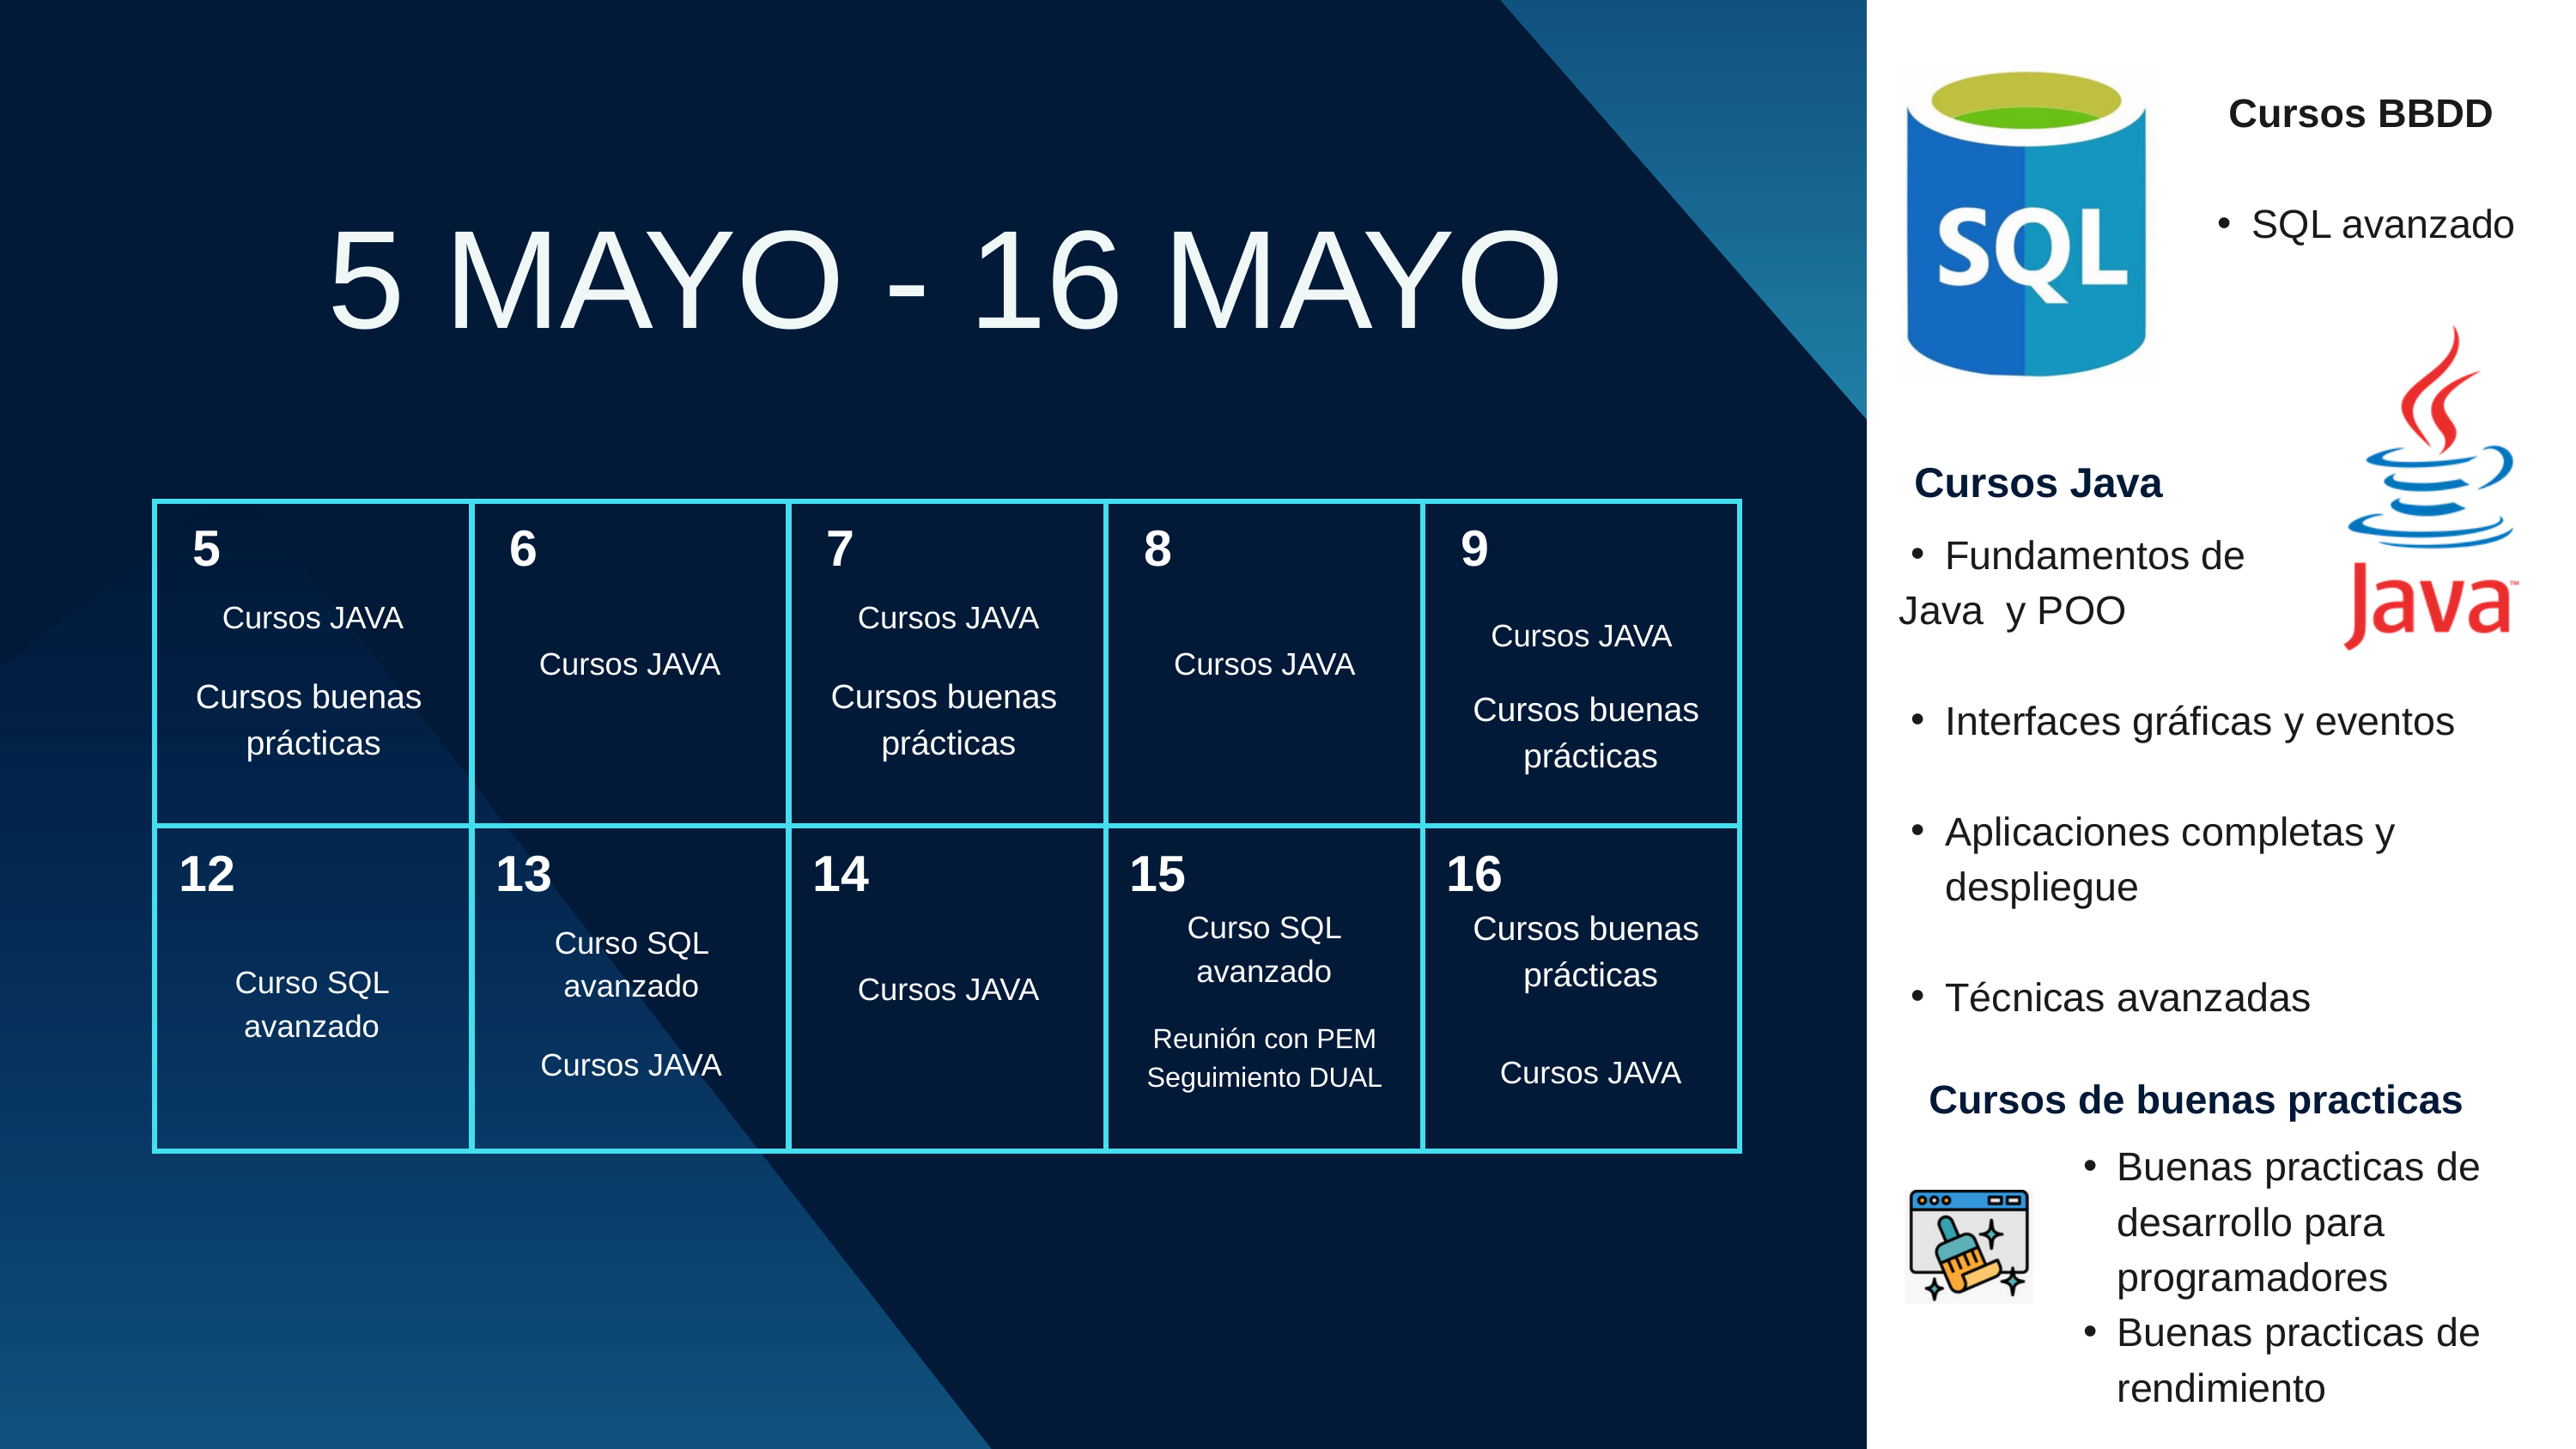

Cursos BBDD

SQL avanzado
5 MAYO - 16 MAYO

Fundamentos de
  Java  y POO

Interfaces gráficas y eventos

Aplicaciones completas y despliegue

Técnicas avanzadas

Cursos Java

5
6
7
8
9
Cursos JAVA
Cursos JAVA
Cursos JAVA
Cursos JAVA
Cursos JAVA
Cursos buenas
prácticas
Cursos buenas
prácticas
Cursos buenas
prácticas

12
13
14
15
16
Cursos buenas
prácticas
Curso SQL avanzado
Curso SQL avanzado
Curso SQL avanzado
Cursos JAVA

Buenas practicas de desarrollo para programadores
Buenas practicas de rendimiento

Reunión con PEM Seguimiento DUAL
Cursos JAVA
Cursos JAVA
 Cursos de buenas practicas